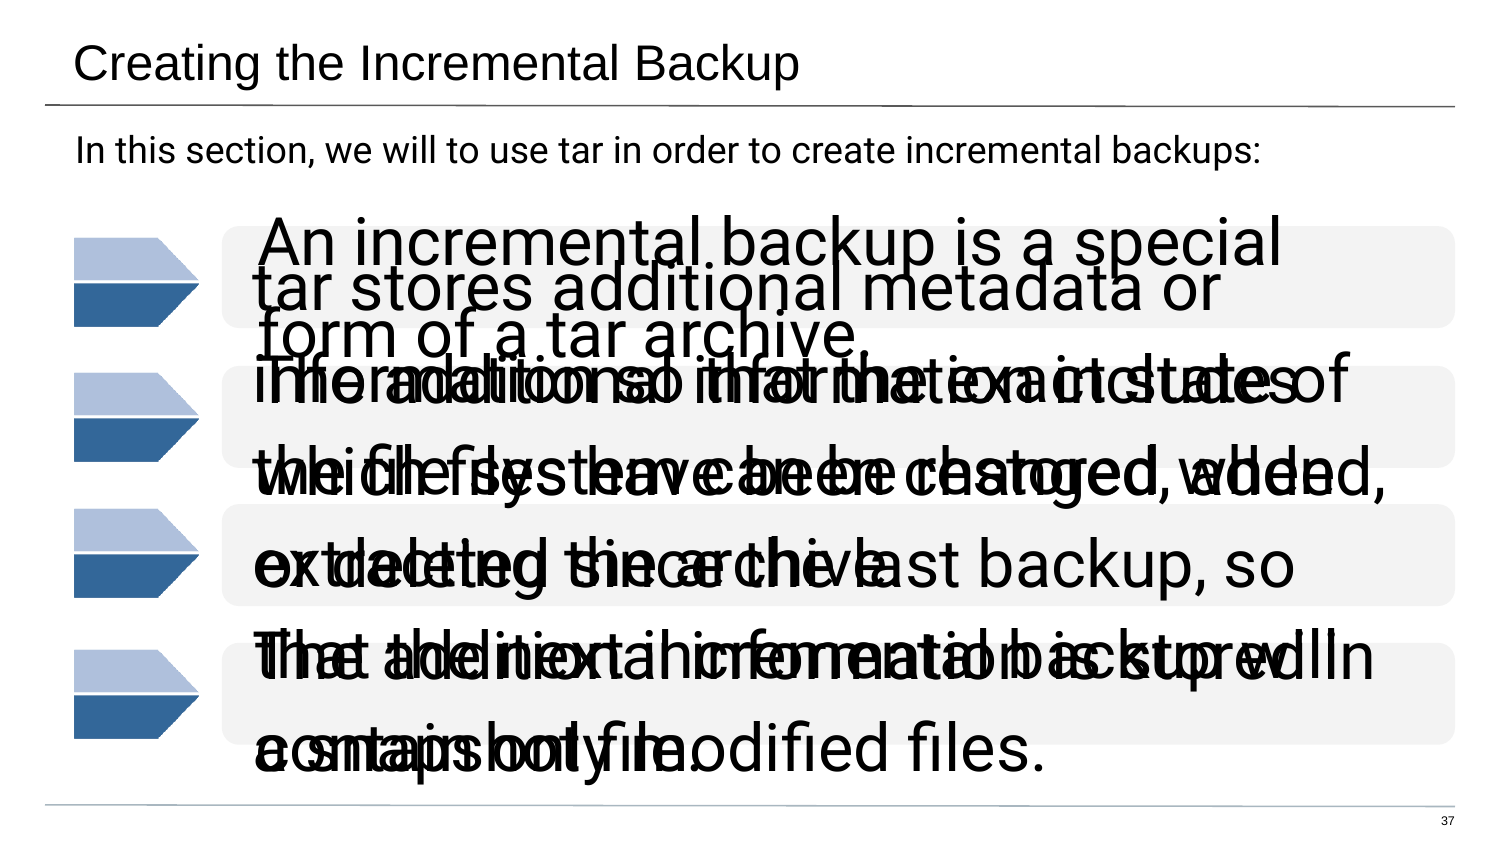

# Creating the Incremental Backup

In this section, we will to use tar in order to create incremental backups:
An incremental backup is a special form of a tar archive.
tar stores additional metadata or information so that the exact state of the file system can be restored when extracting the archive.
The additional information includes which files have been changed, added, or deleted since the last backup, so that the next incremental backup will contain only modified files.
The additional information is stored in a snapshot file.

37